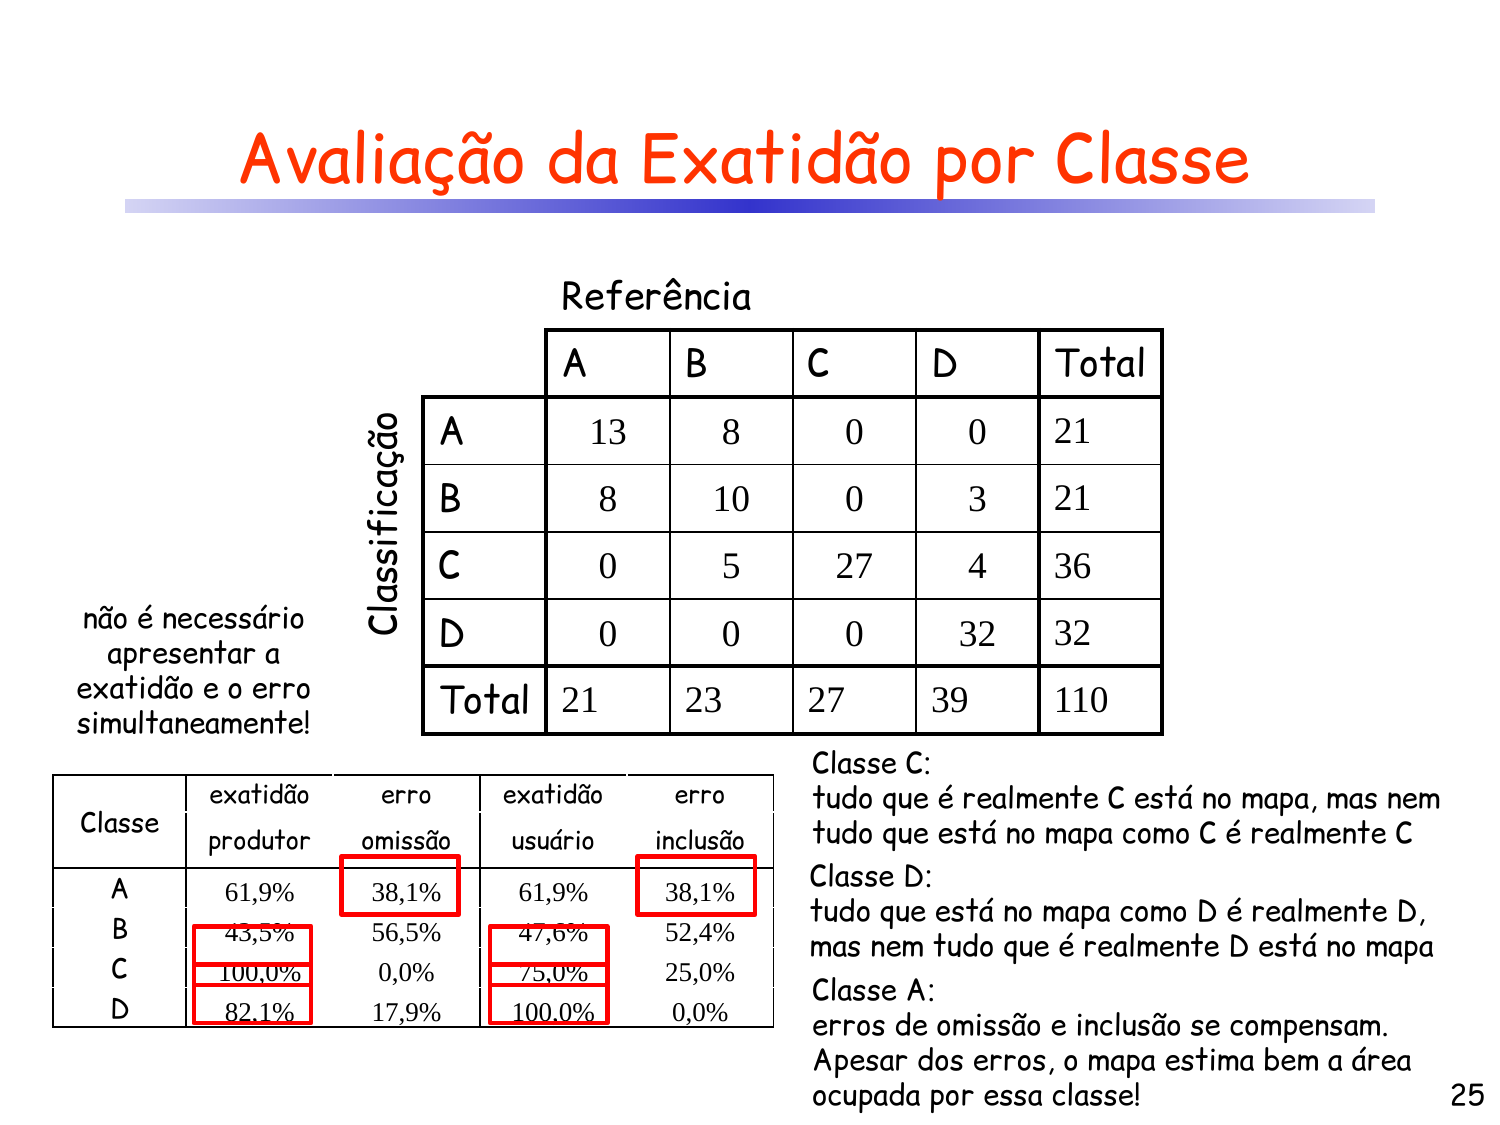

# Avaliação da Exatidão por Classe
|  |  | Referência |  |  |  |  |
| --- | --- | --- | --- | --- | --- | --- |
|  |  | A | B | C | D | Total |
|  | A | 13 | 8 | 0 | 0 | 21 |
|  | B | 8 | 10 | 0 | 3 | 21 |
|  | C | 0 | 5 | 27 | 4 | 36 |
|  | D | 0 | 0 | 0 | 32 | 32 |
|  | Total | 21 | 23 | 27 | 39 | 110 |
Classificação
não é necessário apresentar a exatidão e o erro simultaneamente!
Classe C:
tudo que é realmente C está no mapa, mas nem tudo que está no mapa como C é realmente C
| Classe | exatidão | erro | exatidão | erro |
| --- | --- | --- | --- | --- |
|  | produtor | omissão | usuário | inclusão |
| A | 61,9% | 38,1% | 61,9% | 38,1% |
| B | 43,5% | 56,5% | 47,6% | 52,4% |
| C | 100,0% | 0,0% | 75,0% | 25,0% |
| D | 82,1% | 17,9% | 100,0% | 0,0% |
Classe D:
tudo que está no mapa como D é realmente D,
mas nem tudo que é realmente D está no mapa

Classe A:
erros de omissão e inclusão se compensam. Apesar dos erros, o mapa estima bem a área ocupada por essa classe!

25